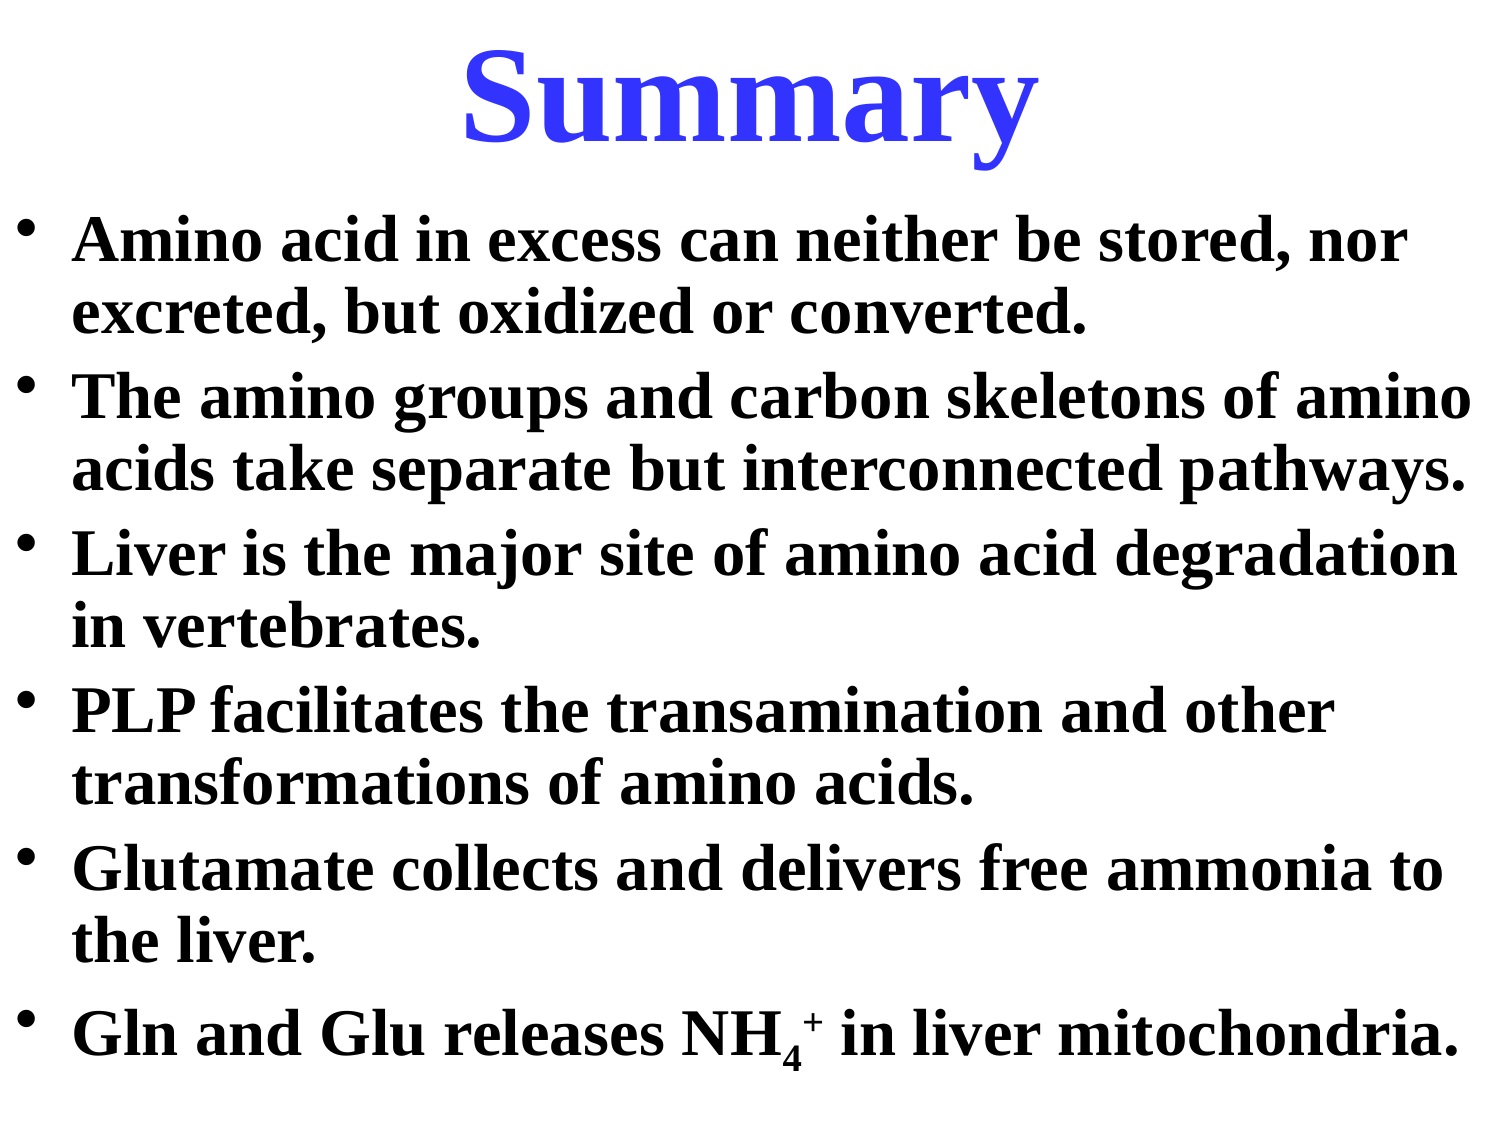

# Summary
Amino acid in excess can neither be stored, nor excreted, but oxidized or converted.
The amino groups and carbon skeletons of amino acids take separate but interconnected pathways.
Liver is the major site of amino acid degradation in vertebrates.
PLP facilitates the transamination and other transformations of amino acids.
Glutamate collects and delivers free ammonia to the liver.
Gln and Glu releases NH4+ in liver mitochondria.